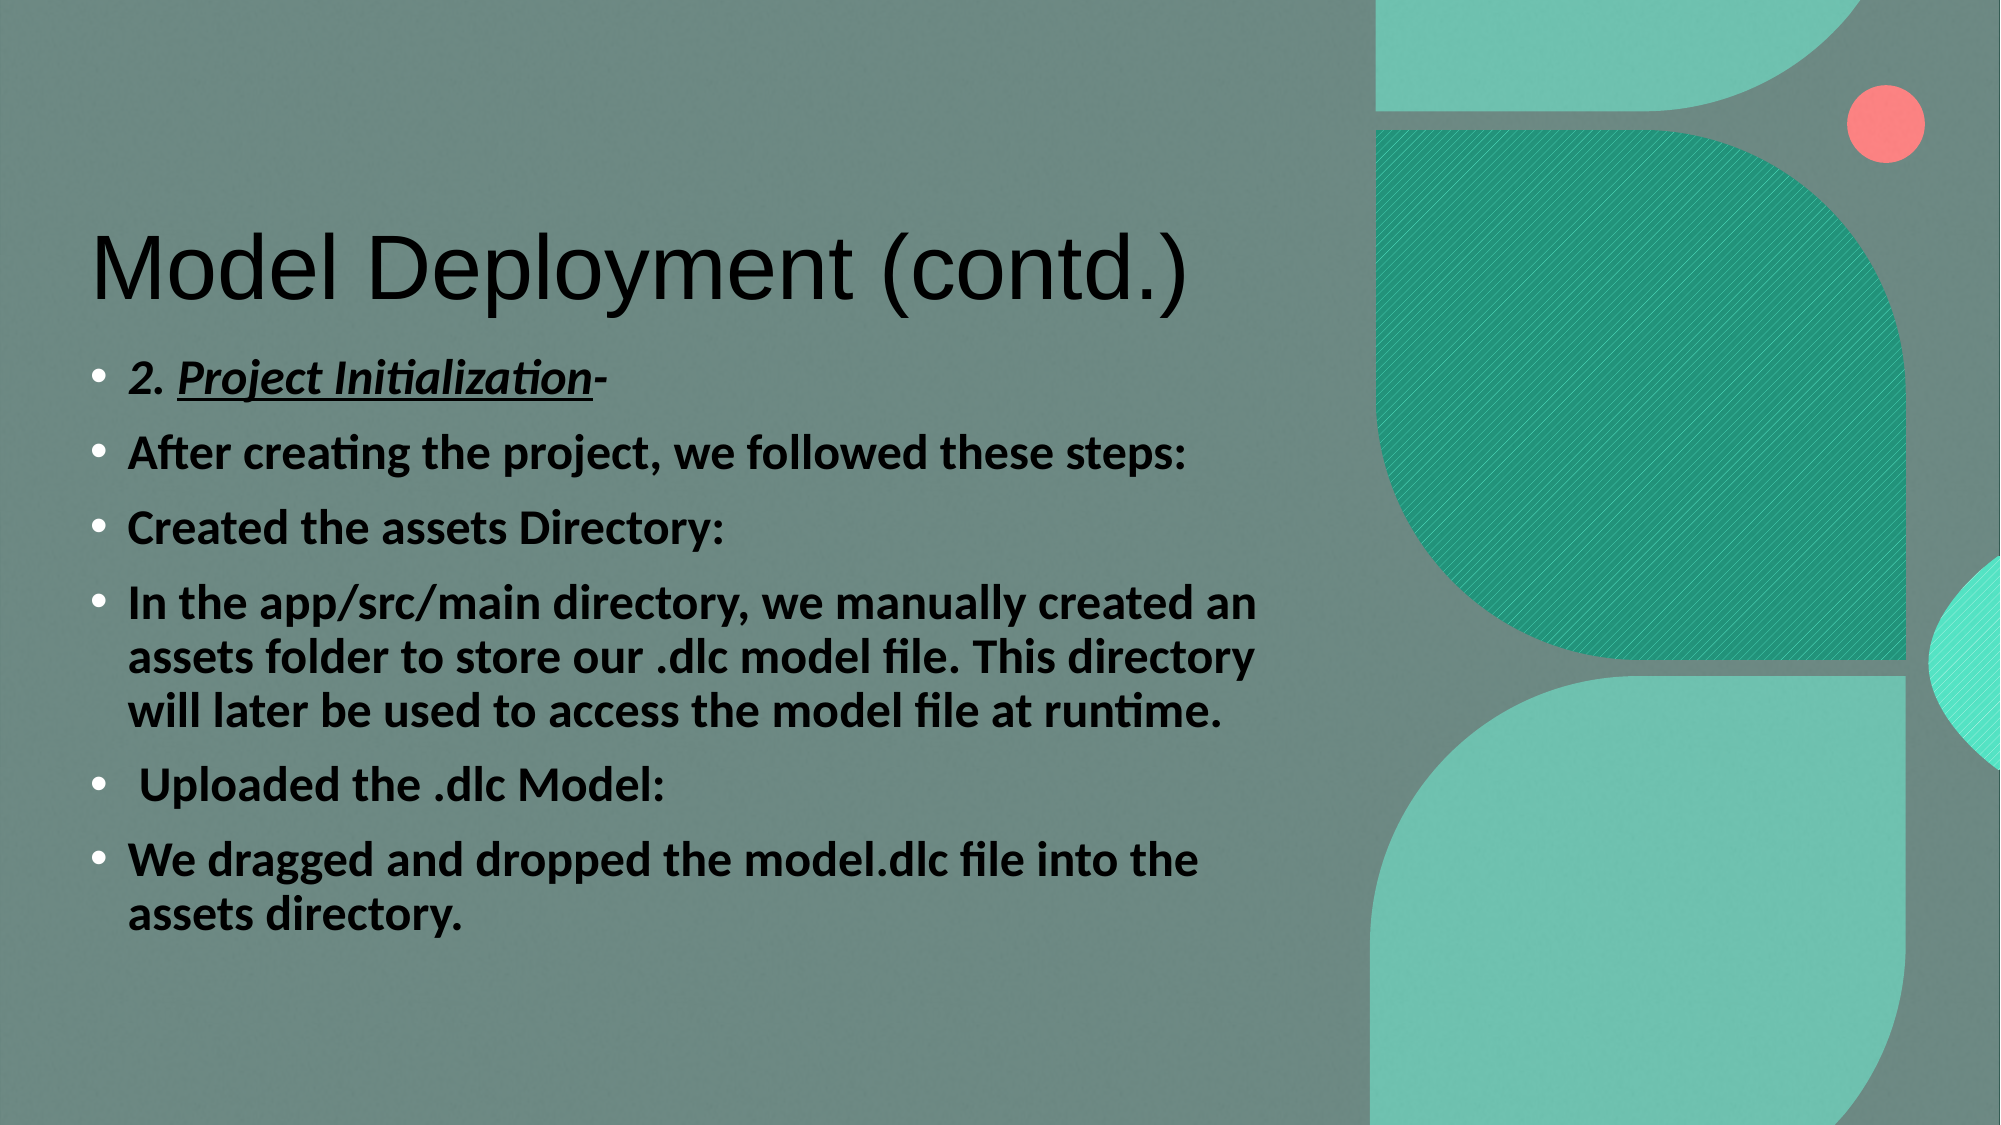

# Model Deployment (contd.)
2. Project Initialization-
After creating the project, we followed these steps:
Created the assets Directory:
In the app/src/main directory, we manually created an assets folder to store our .dlc model file. This directory will later be used to access the model file at runtime.
 Uploaded the .dlc Model:
We dragged and dropped the model.dlc file into the assets directory.